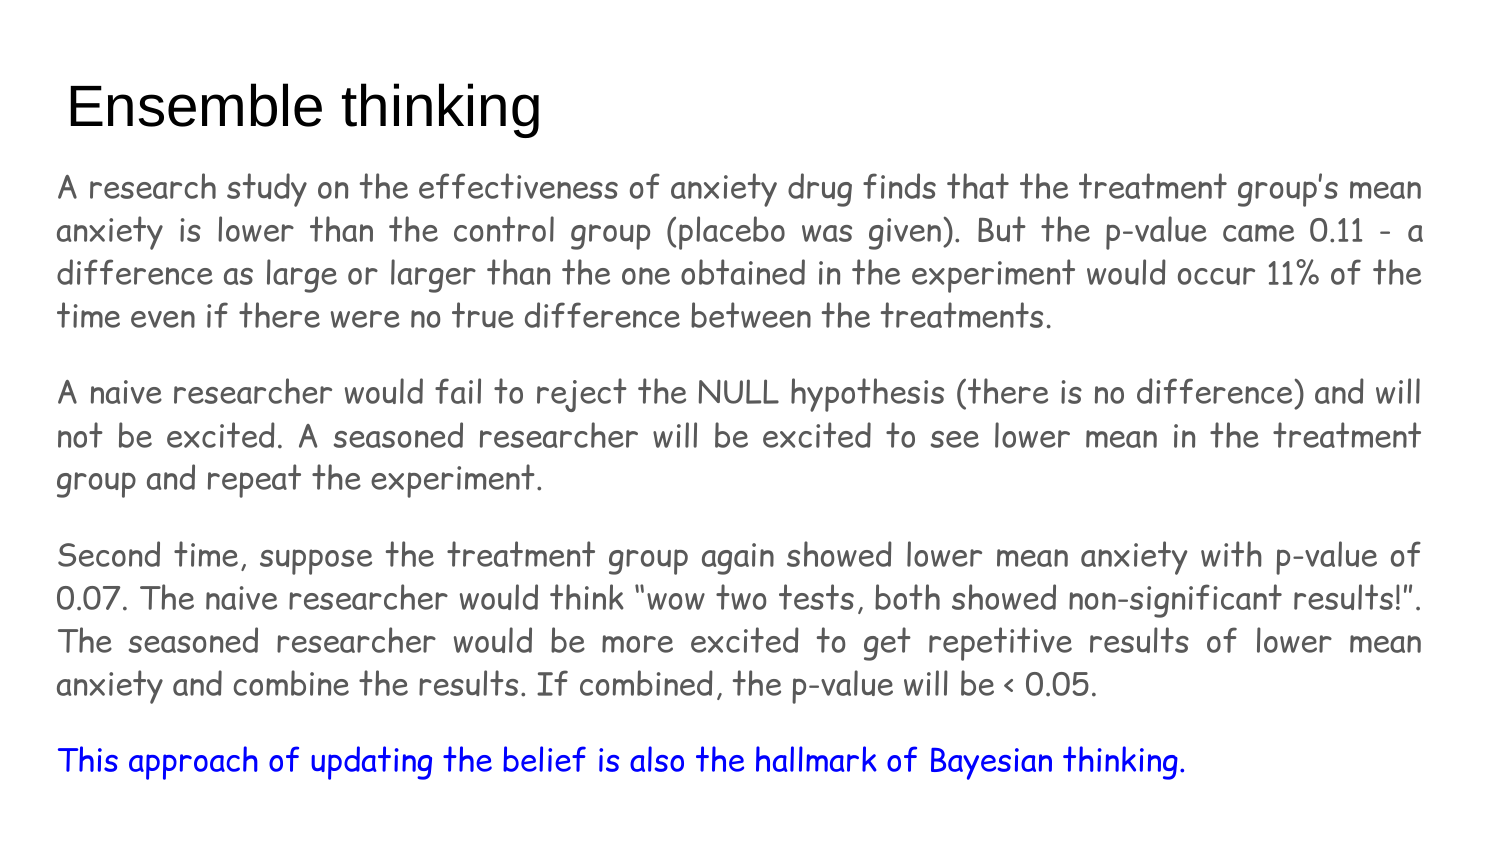

# Ensemble thinking
A research study on the effectiveness of anxiety drug finds that the treatment group’s mean anxiety is lower than the control group (placebo was given). But the p-value came 0.11 - a difference as large or larger than the one obtained in the experiment would occur 11% of the time even if there were no true difference between the treatments.
A naive researcher would fail to reject the NULL hypothesis (there is no difference) and will not be excited. A seasoned researcher will be excited to see lower mean in the treatment group and repeat the experiment.
Second time, suppose the treatment group again showed lower mean anxiety with p-value of 0.07. The naive researcher would think “wow two tests, both showed non-significant results!”. The seasoned researcher would be more excited to get repetitive results of lower mean anxiety and combine the results. If combined, the p-value will be < 0.05.
This approach of updating the belief is also the hallmark of Bayesian thinking.